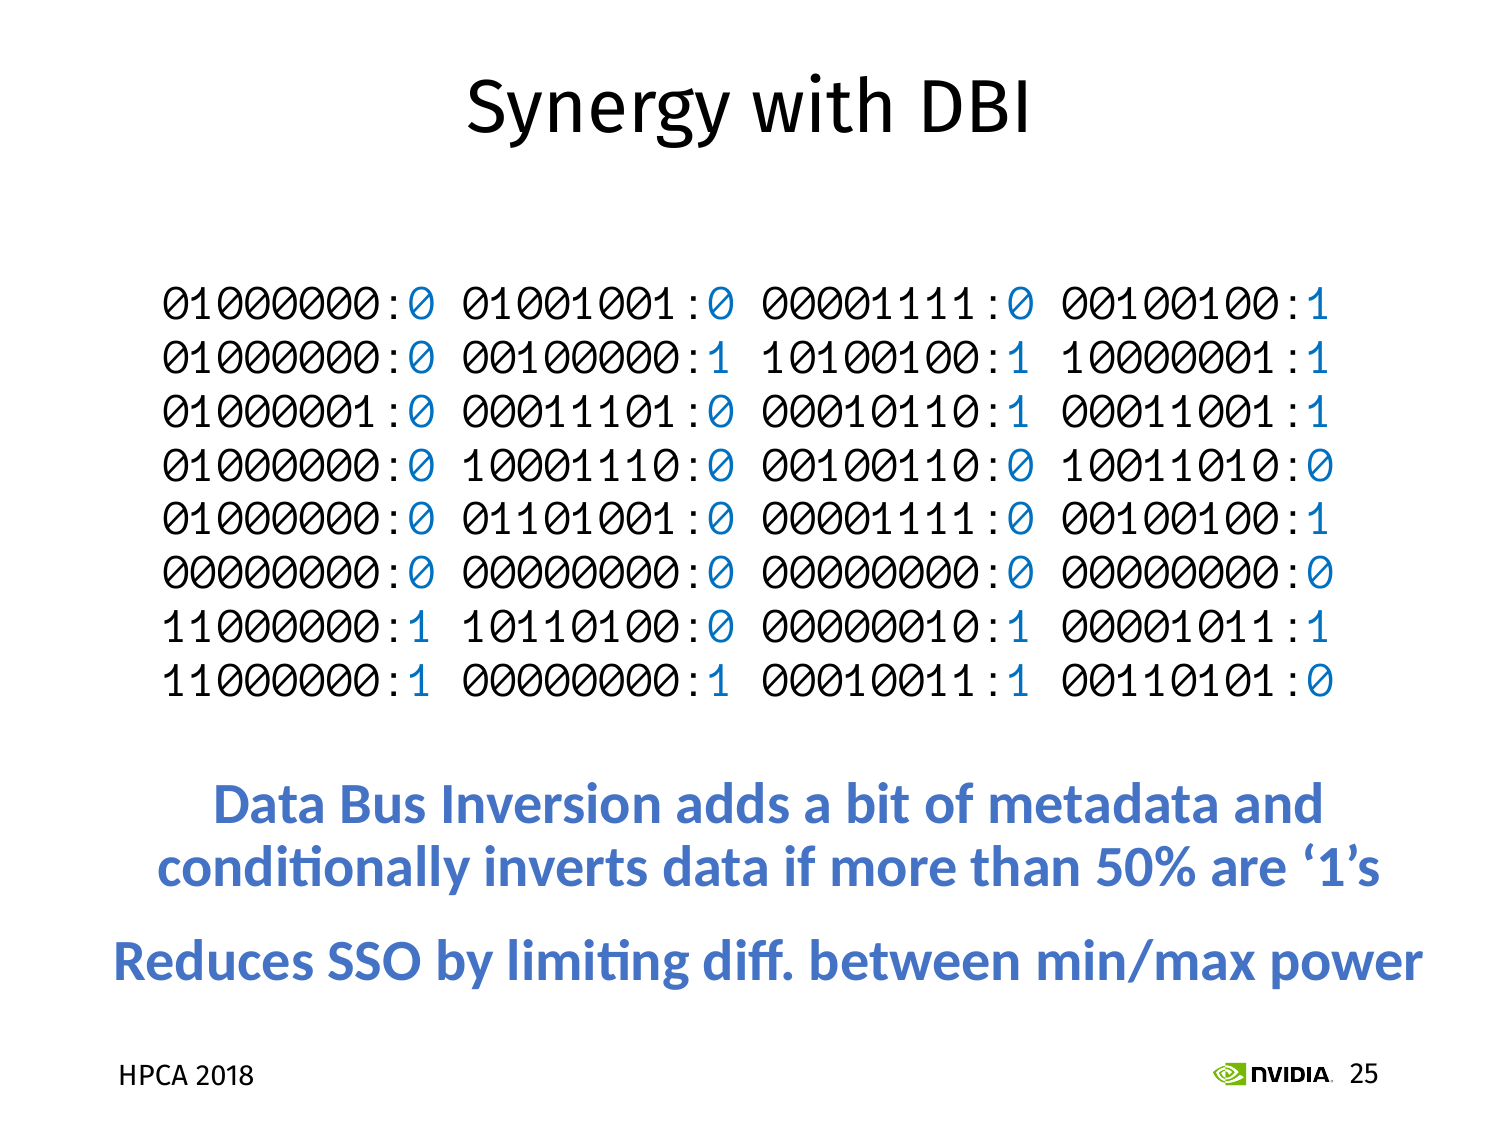

# Synergy with DBI
01000000   01001001   00001111   11011011
01000000   11011111   01011011   01111110
01000001   00011101   11101001   11100110
01000000   10001110   00100110   10011010
01000000   01101001   00001111   11011011
00000000   00000000   00000000   00000000
00111111   10110100   11111101   11110100
00111111   11111111   11101100   00110101
01000000:0 01001001:0 00001111:0 00100100:1
01000000:0 00100000:1 10100100:1 10000001:1
01000001:0 00011101:0 00010110:1 00011001:1
01000000:0 10001110:0 00100110:0 10011010:0
01000000:0 01101001:0 00001111:0 00100100:1
00000000:0 00000000:0 00000000:0 00000000:0
11000000:1 10110100:0 00000010:1 00001011:1
11000000:1 00000000:1 00010011:1 00110101:0
Data Bus Inversion adds a bit of metadata and conditionally inverts data if more than 50% are ‘1’s

Reduces SSO by limiting diff. between min/max power